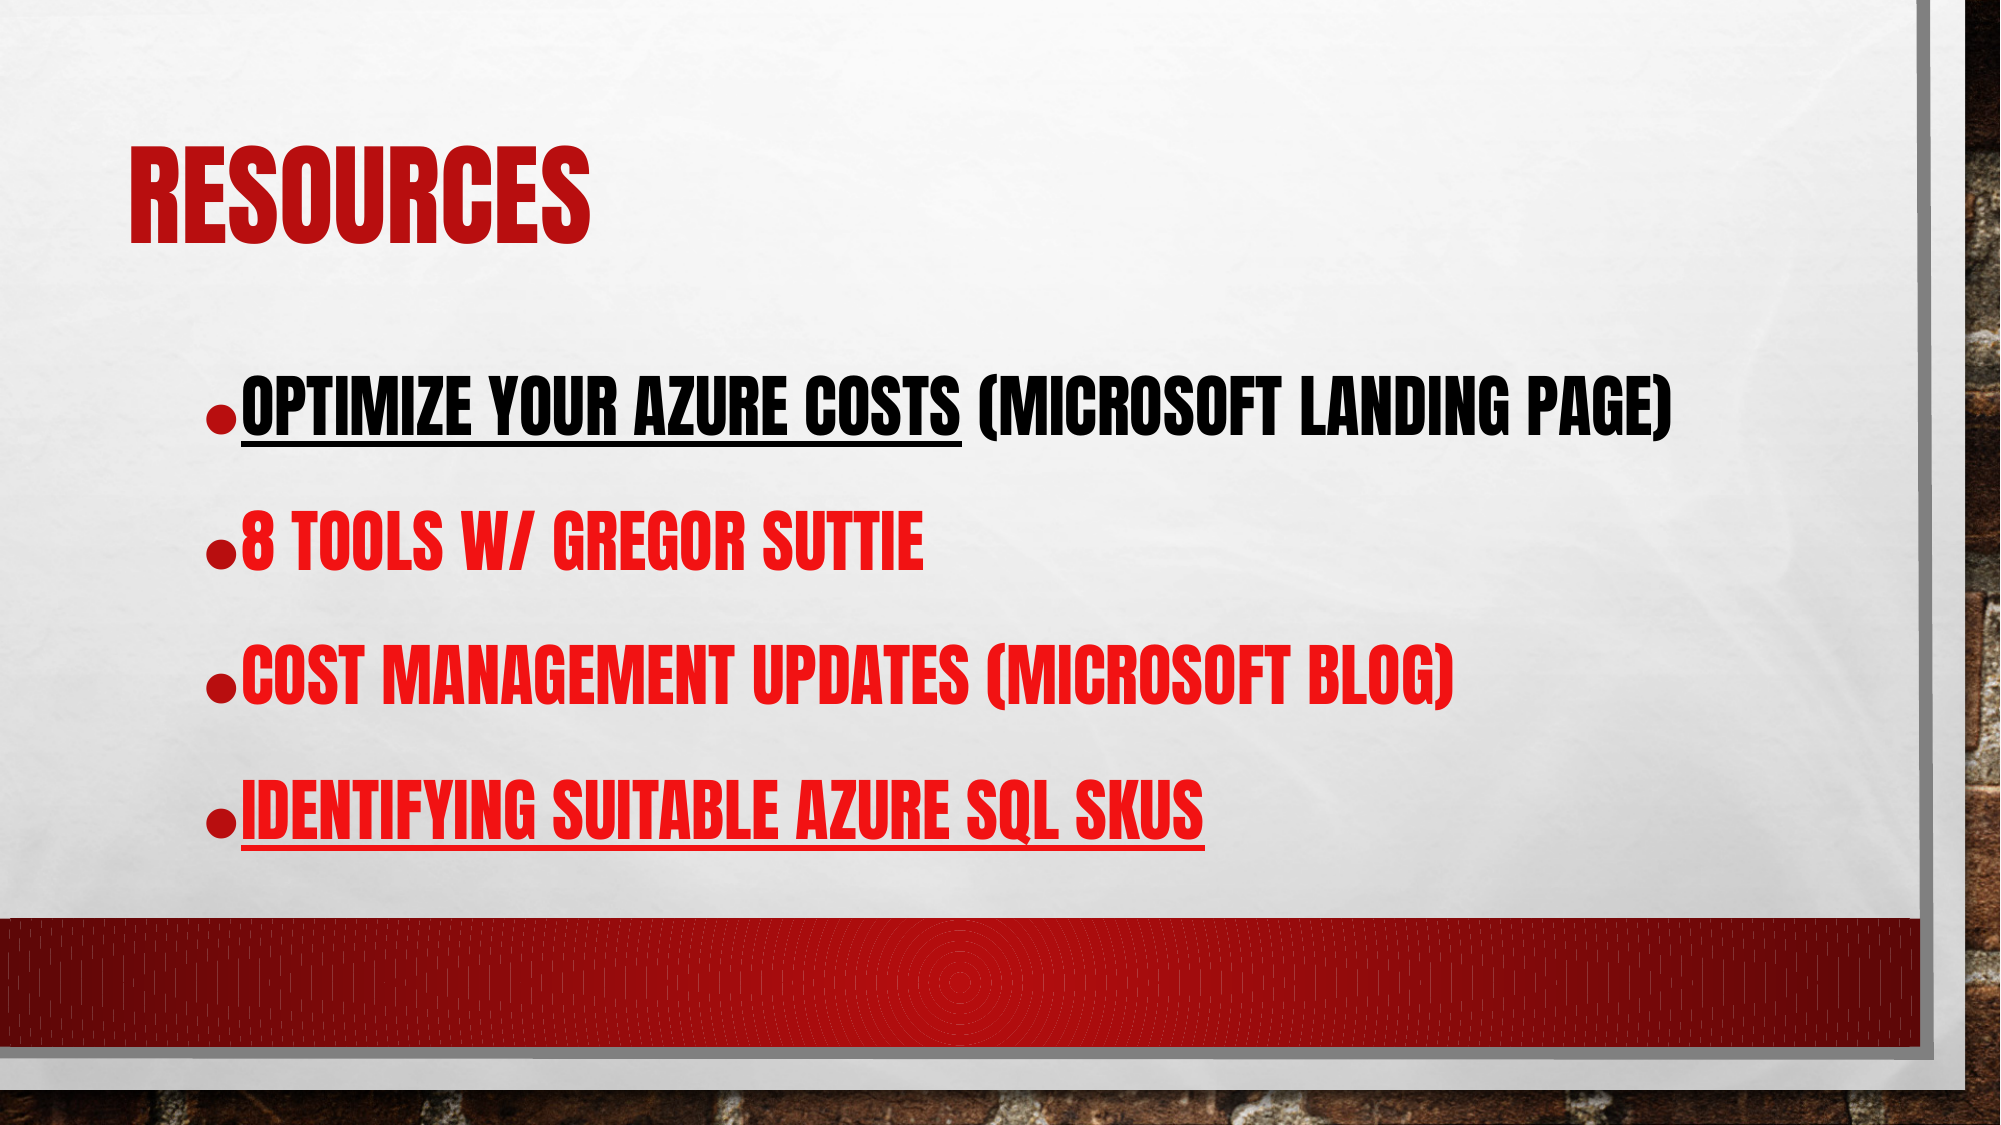

# resources
Optimize your azure costs (microsoft landing page)
8 Tools w/ Gregor Suttie
Cost Management Updates (Microsoft blog)
Identifying suitable Azure SQL SKUs